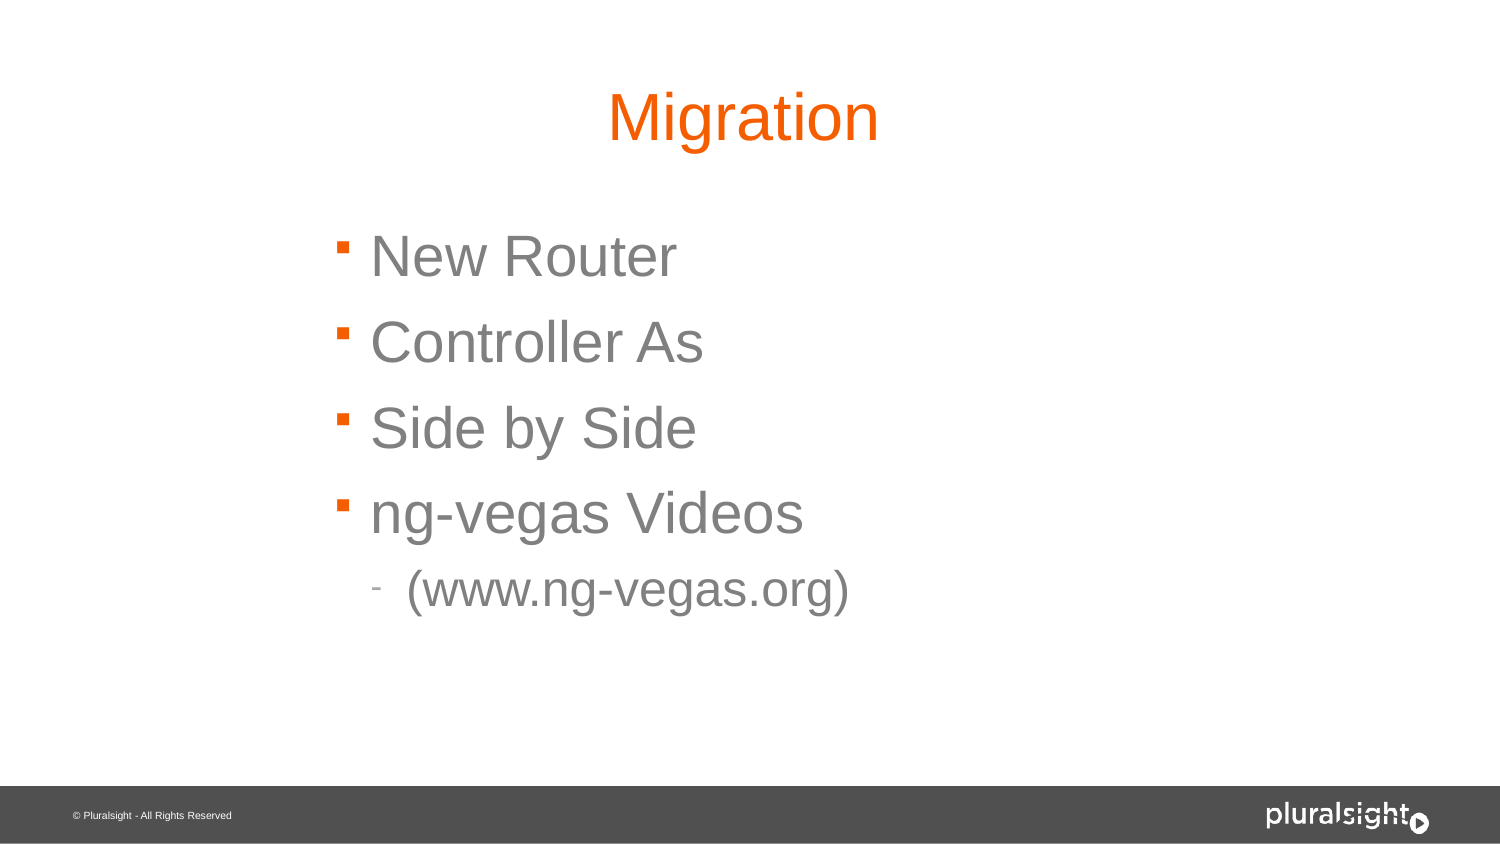

# Migration
New Router
Controller As
Side by Side
ng-vegas Videos
(www.ng-vegas.org)